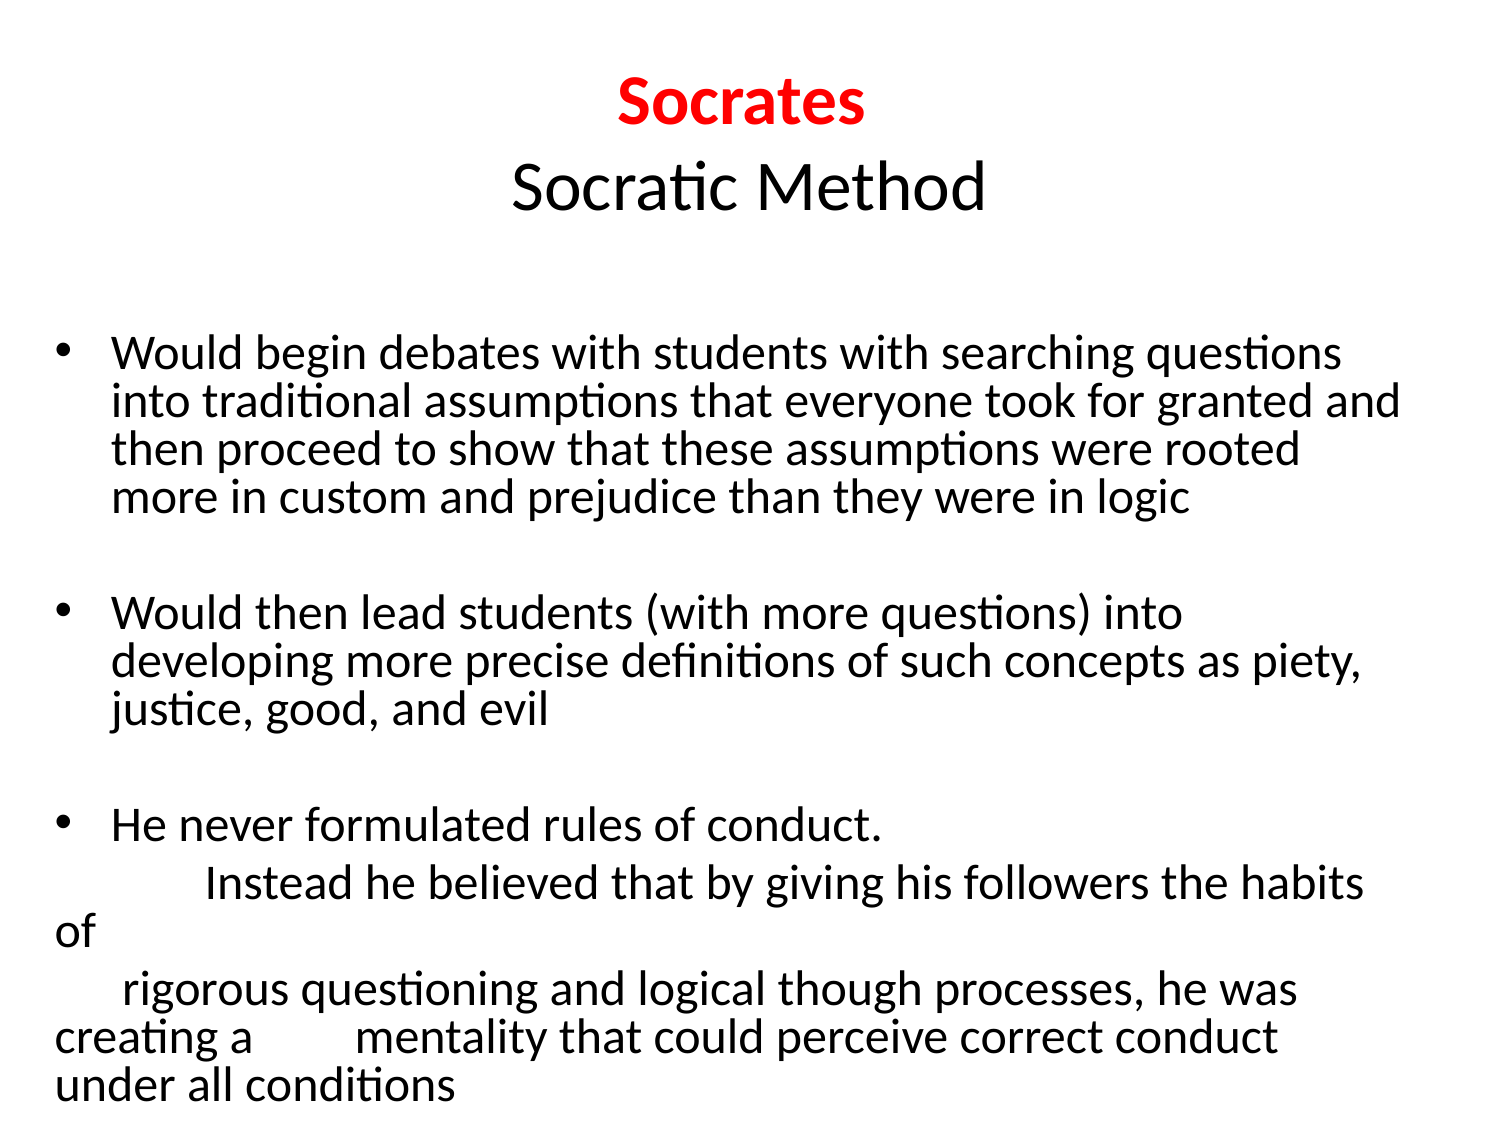

# Socrates Socratic Method
Would begin debates with students with searching questions into traditional assumptions that everyone took for granted and then proceed to show that these assumptions were rooted more in custom and prejudice than they were in logic

Would then lead students (with more questions) into developing more precise definitions of such concepts as piety, justice, good, and evil

He never formulated rules of conduct.
     	Instead he believed that by giving his followers the habits of
      rigorous questioning and logical though processes, he was 	creating a 	mentality that could perceive correct conduct 	under all conditions